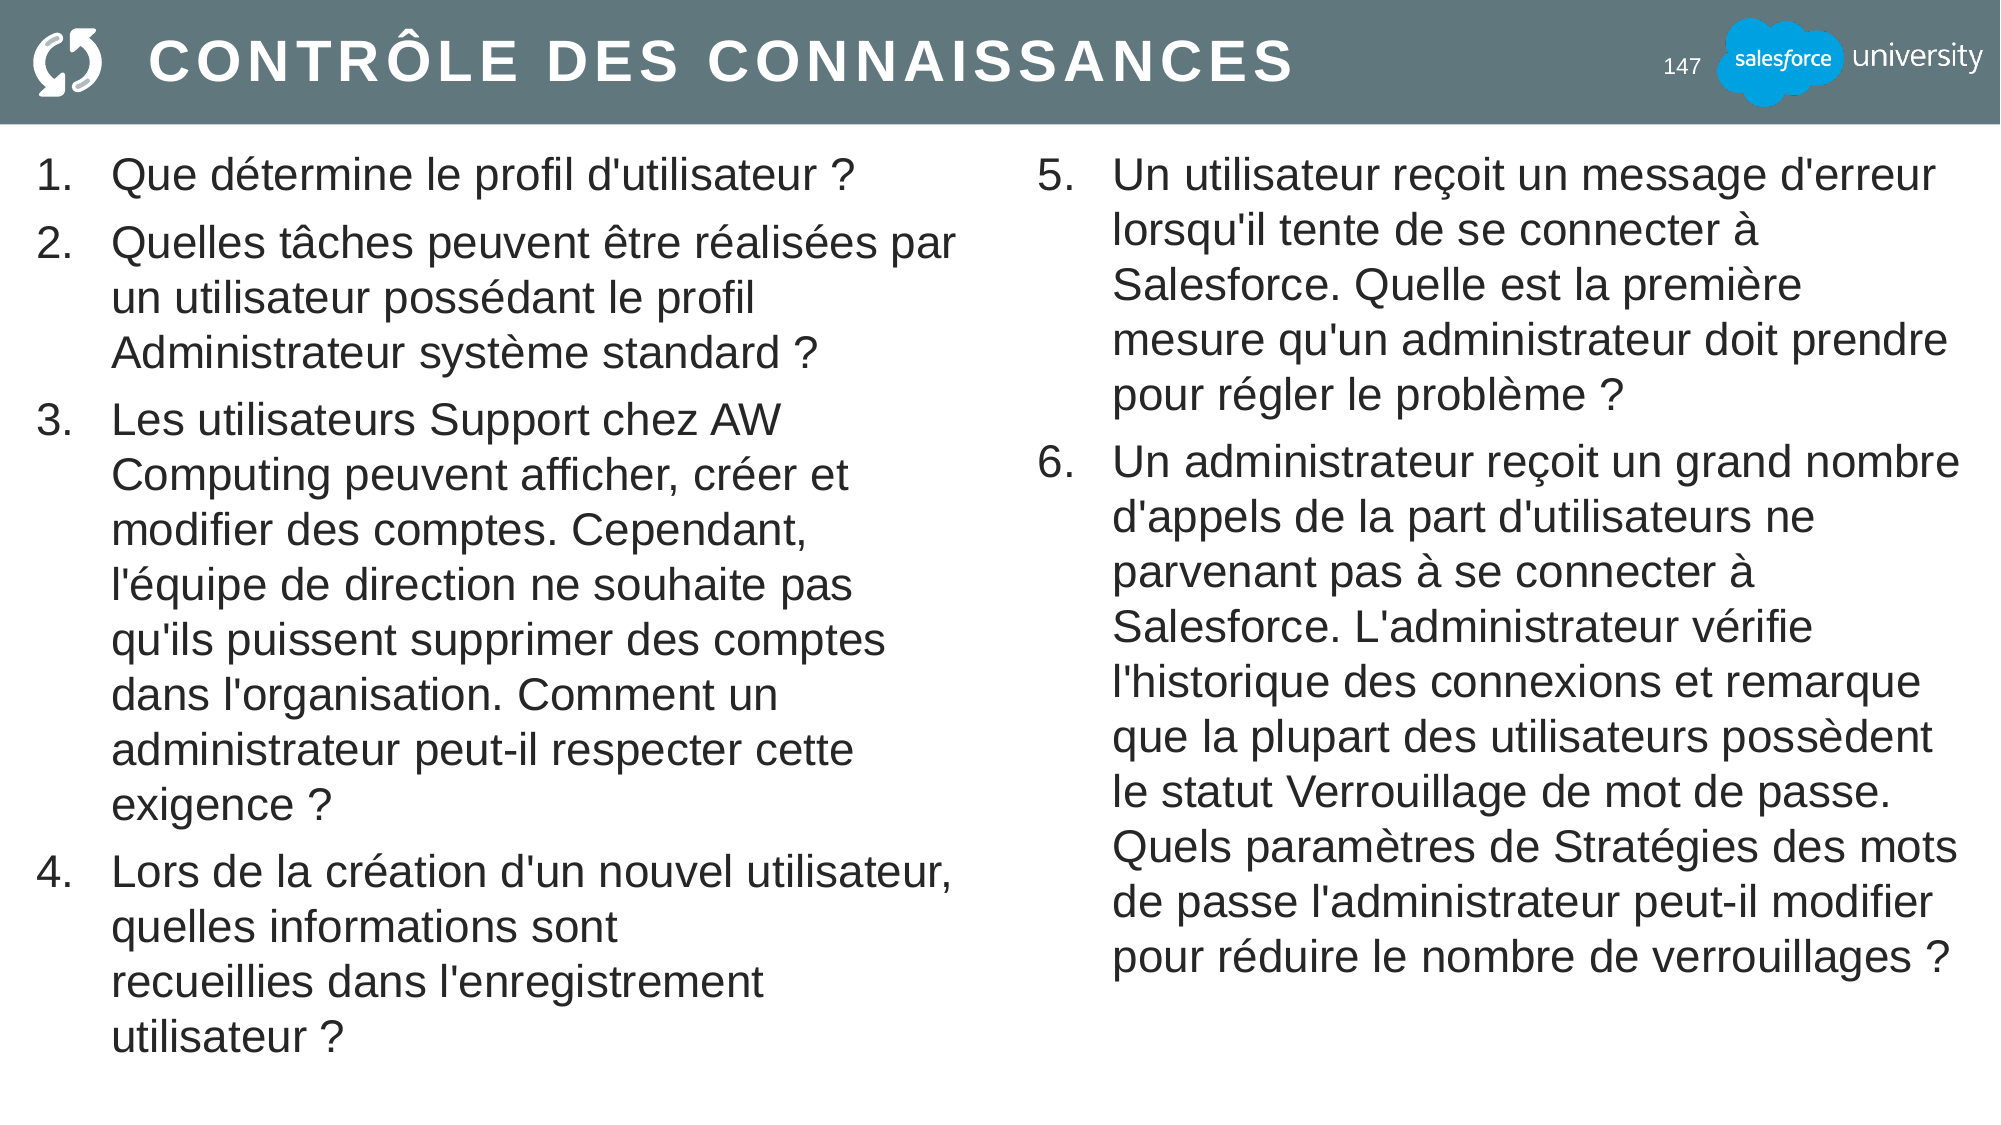

# Contrôle des connaissances
147
Que détermine le profil d'utilisateur ?
Quelles tâches peuvent être réalisées par un utilisateur possédant le profil Administrateur système standard ?
Les utilisateurs Support chez AW Computing peuvent afficher, créer et modifier des comptes. Cependant, l'équipe de direction ne souhaite pas qu'ils puissent supprimer des comptes dans l'organisation. Comment un administrateur peut-il respecter cette exigence ?
Lors de la création d'un nouvel utilisateur, quelles informations sont
recueillies dans l'enregistrement utilisateur ?

Un utilisateur reçoit un message d'erreur lorsqu'il tente de se connecter à Salesforce. Quelle est la première mesure qu'un administrateur doit prendre pour régler le problème ?
Un administrateur reçoit un grand nombre d'appels de la part d'utilisateurs ne parvenant pas à se connecter à Salesforce. L'administrateur vérifie l'historique des connexions et remarque que la plupart des utilisateurs possèdent le statut Verrouillage de mot de passe. Quels paramètres de Stratégies des mots de passe l'administrateur peut-il modifier pour réduire le nombre de verrouillages ?